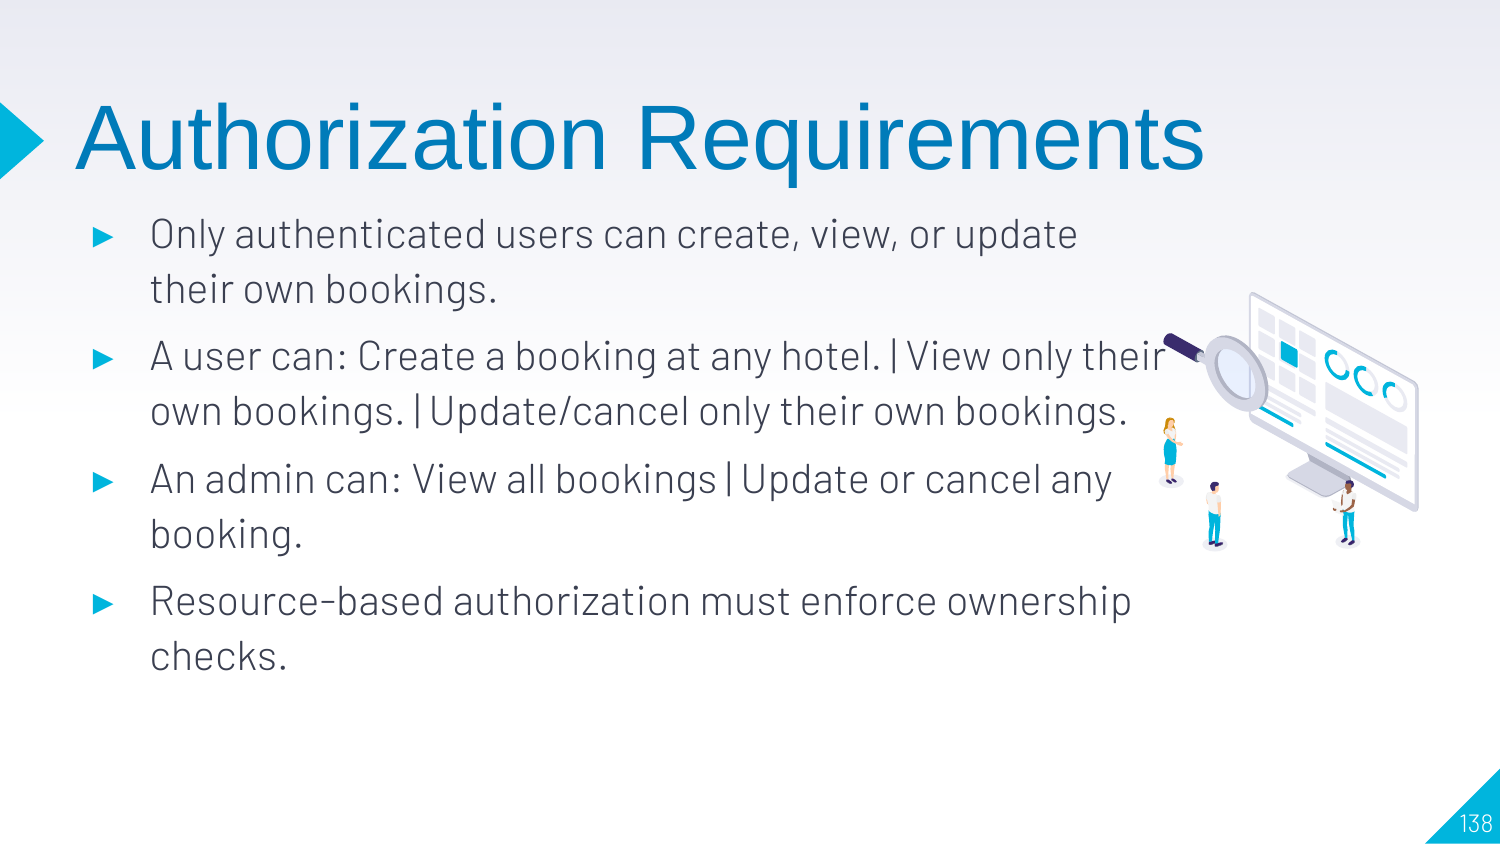

# Authorization Requirements
Only authenticated users can create, view, or update their own bookings.
A user can: Create a booking at any hotel. | View only their own bookings. | Update/cancel only their own bookings.
An admin can: View all bookings | Update or cancel any booking.
Resource-based authorization must enforce ownership checks.

138